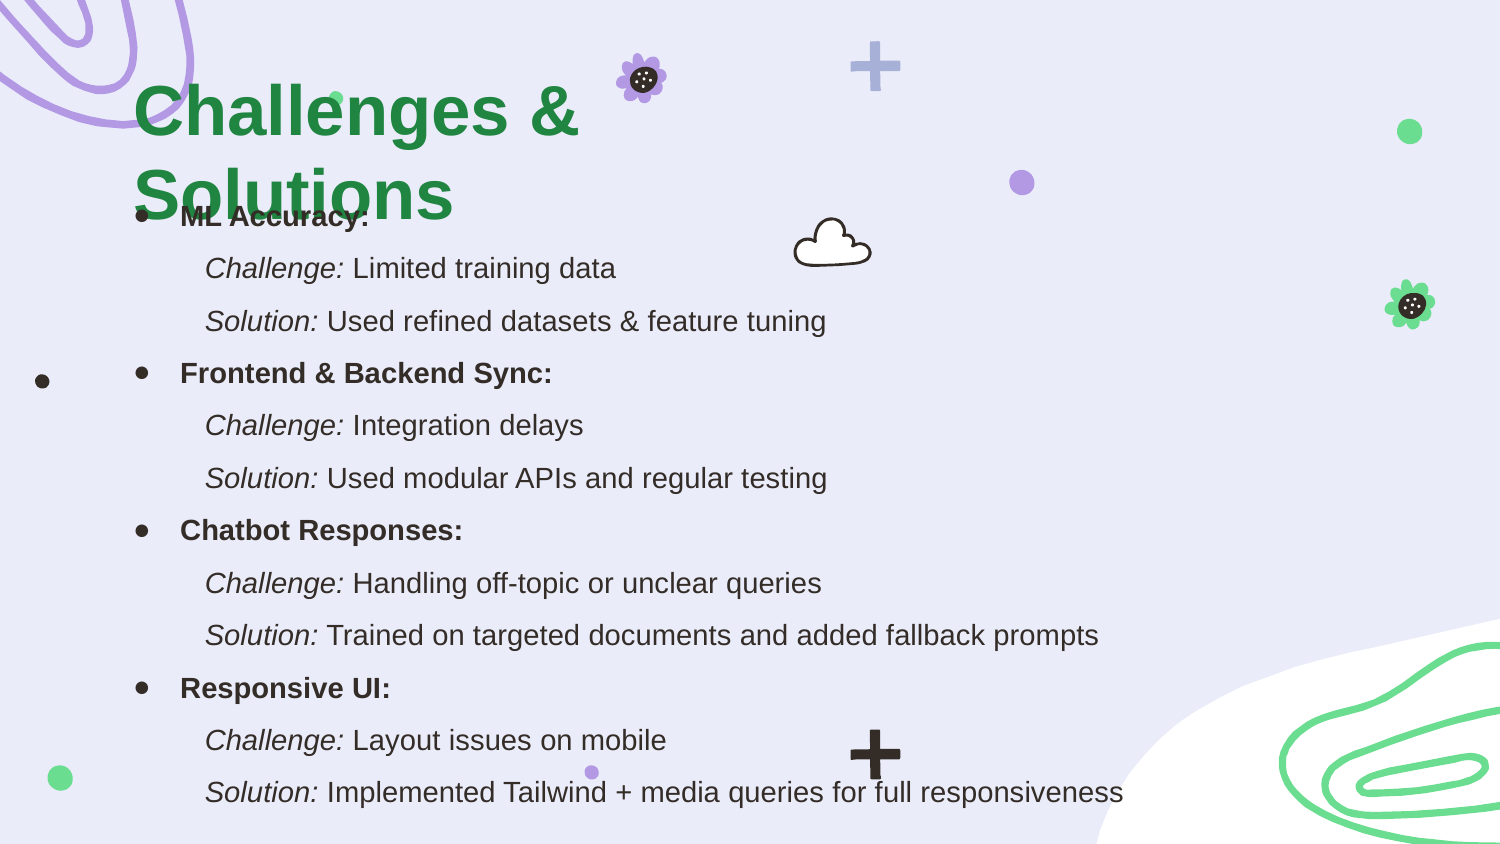

# Challenges & Solutions
ML Accuracy:
   Challenge: Limited training data
   Solution: Used refined datasets & feature tuning
Frontend & Backend Sync:
   Challenge: Integration delays
   Solution: Used modular APIs and regular testing
Chatbot Responses:
   Challenge: Handling off-topic or unclear queries
   Solution: Trained on targeted documents and added fallback prompts
Responsive UI:
   Challenge: Layout issues on mobile
   Solution: Implemented Tailwind + media queries for full responsiveness